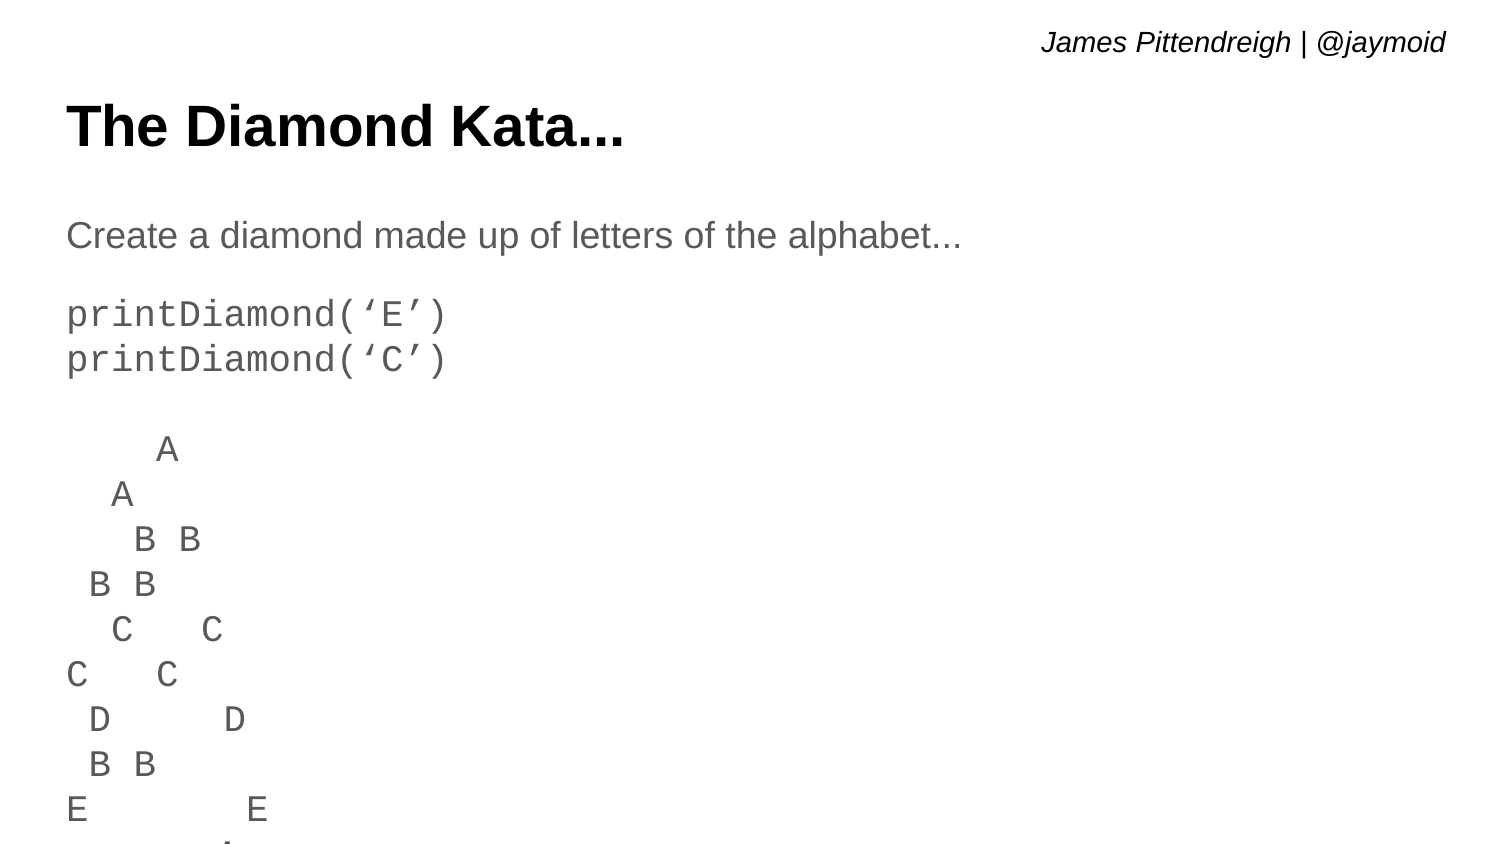

# The Diamond Kata...
Create a diamond made up of letters of the alphabet...
printDiamond(‘E’)					printDiamond(‘C’)

    A									   A
   B B									  B B
  C   C								 C   C
 D     D								  B B
E       E									A
 D     D
  C   C
   B B
    A